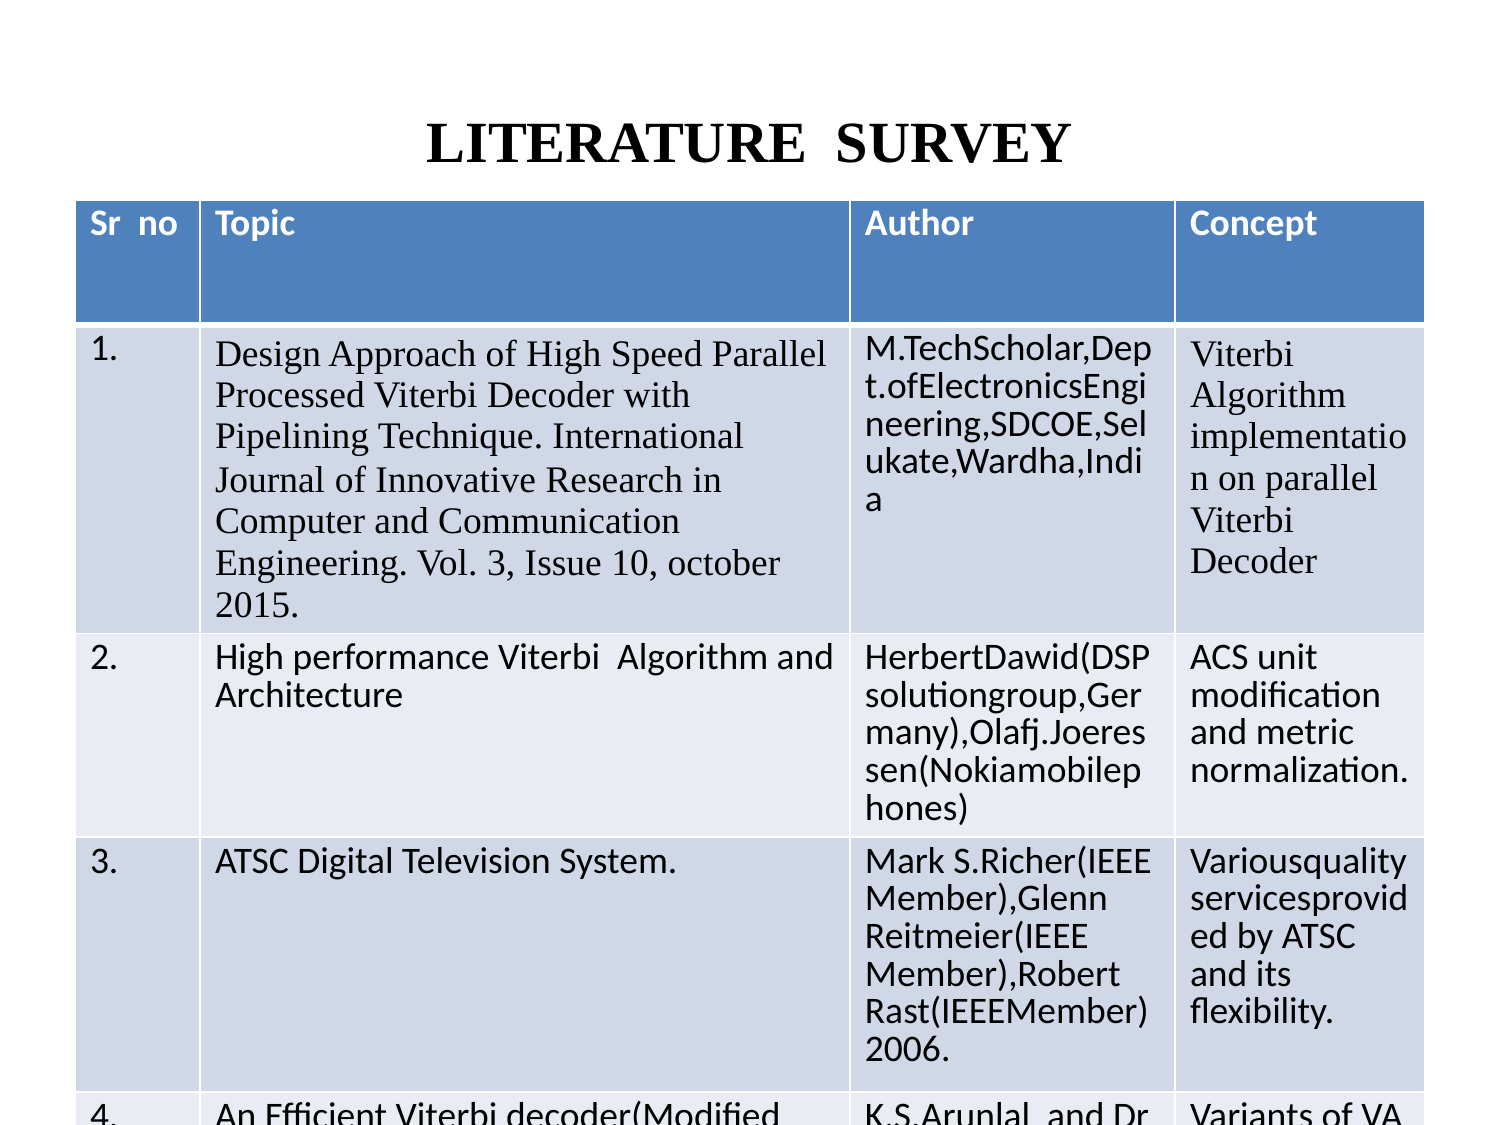

# LITERATURE  SURVEY
| Sr no | Topic | Author | Concept |
| --- | --- | --- | --- |
| 1. | Design Approach of High Speed Parallel Processed Viterbi Decoder with Pipelining Technique. International Journal of Innovative Research in Computer and Communication Engineering. Vol. 3, Issue 10, october 2015. | M.TechScholar,Dept.ofElectronicsEngineering,SDCOE,Selukate,Wardha,India | Viterbi Algorithm implementation on parallel Viterbi Decoder |
| 2. | High performance Viterbi Algorithm and Architecture | HerbertDawid(DSPsolutiongroup,Germany),Olafj.Joeressen(Nokiamobilephones) | ACS unit modification and metric normalization. |
| 3. | ATSC Digital Television System. | Mark S.Richer(IEEE Member),Glenn Reitmeier(IEEE Member),Robert Rast(IEEEMember)2006. | Variousquality servicesprovided by ATSC and its flexibility. |
| 4. | An Efficient Viterbi decoder(Modified fangled Viterbi decoder) | K.S.Arunlal and Dr S.A .Hariprasad.2012. | Variants of VA with reduced complexity but no error detection capability |